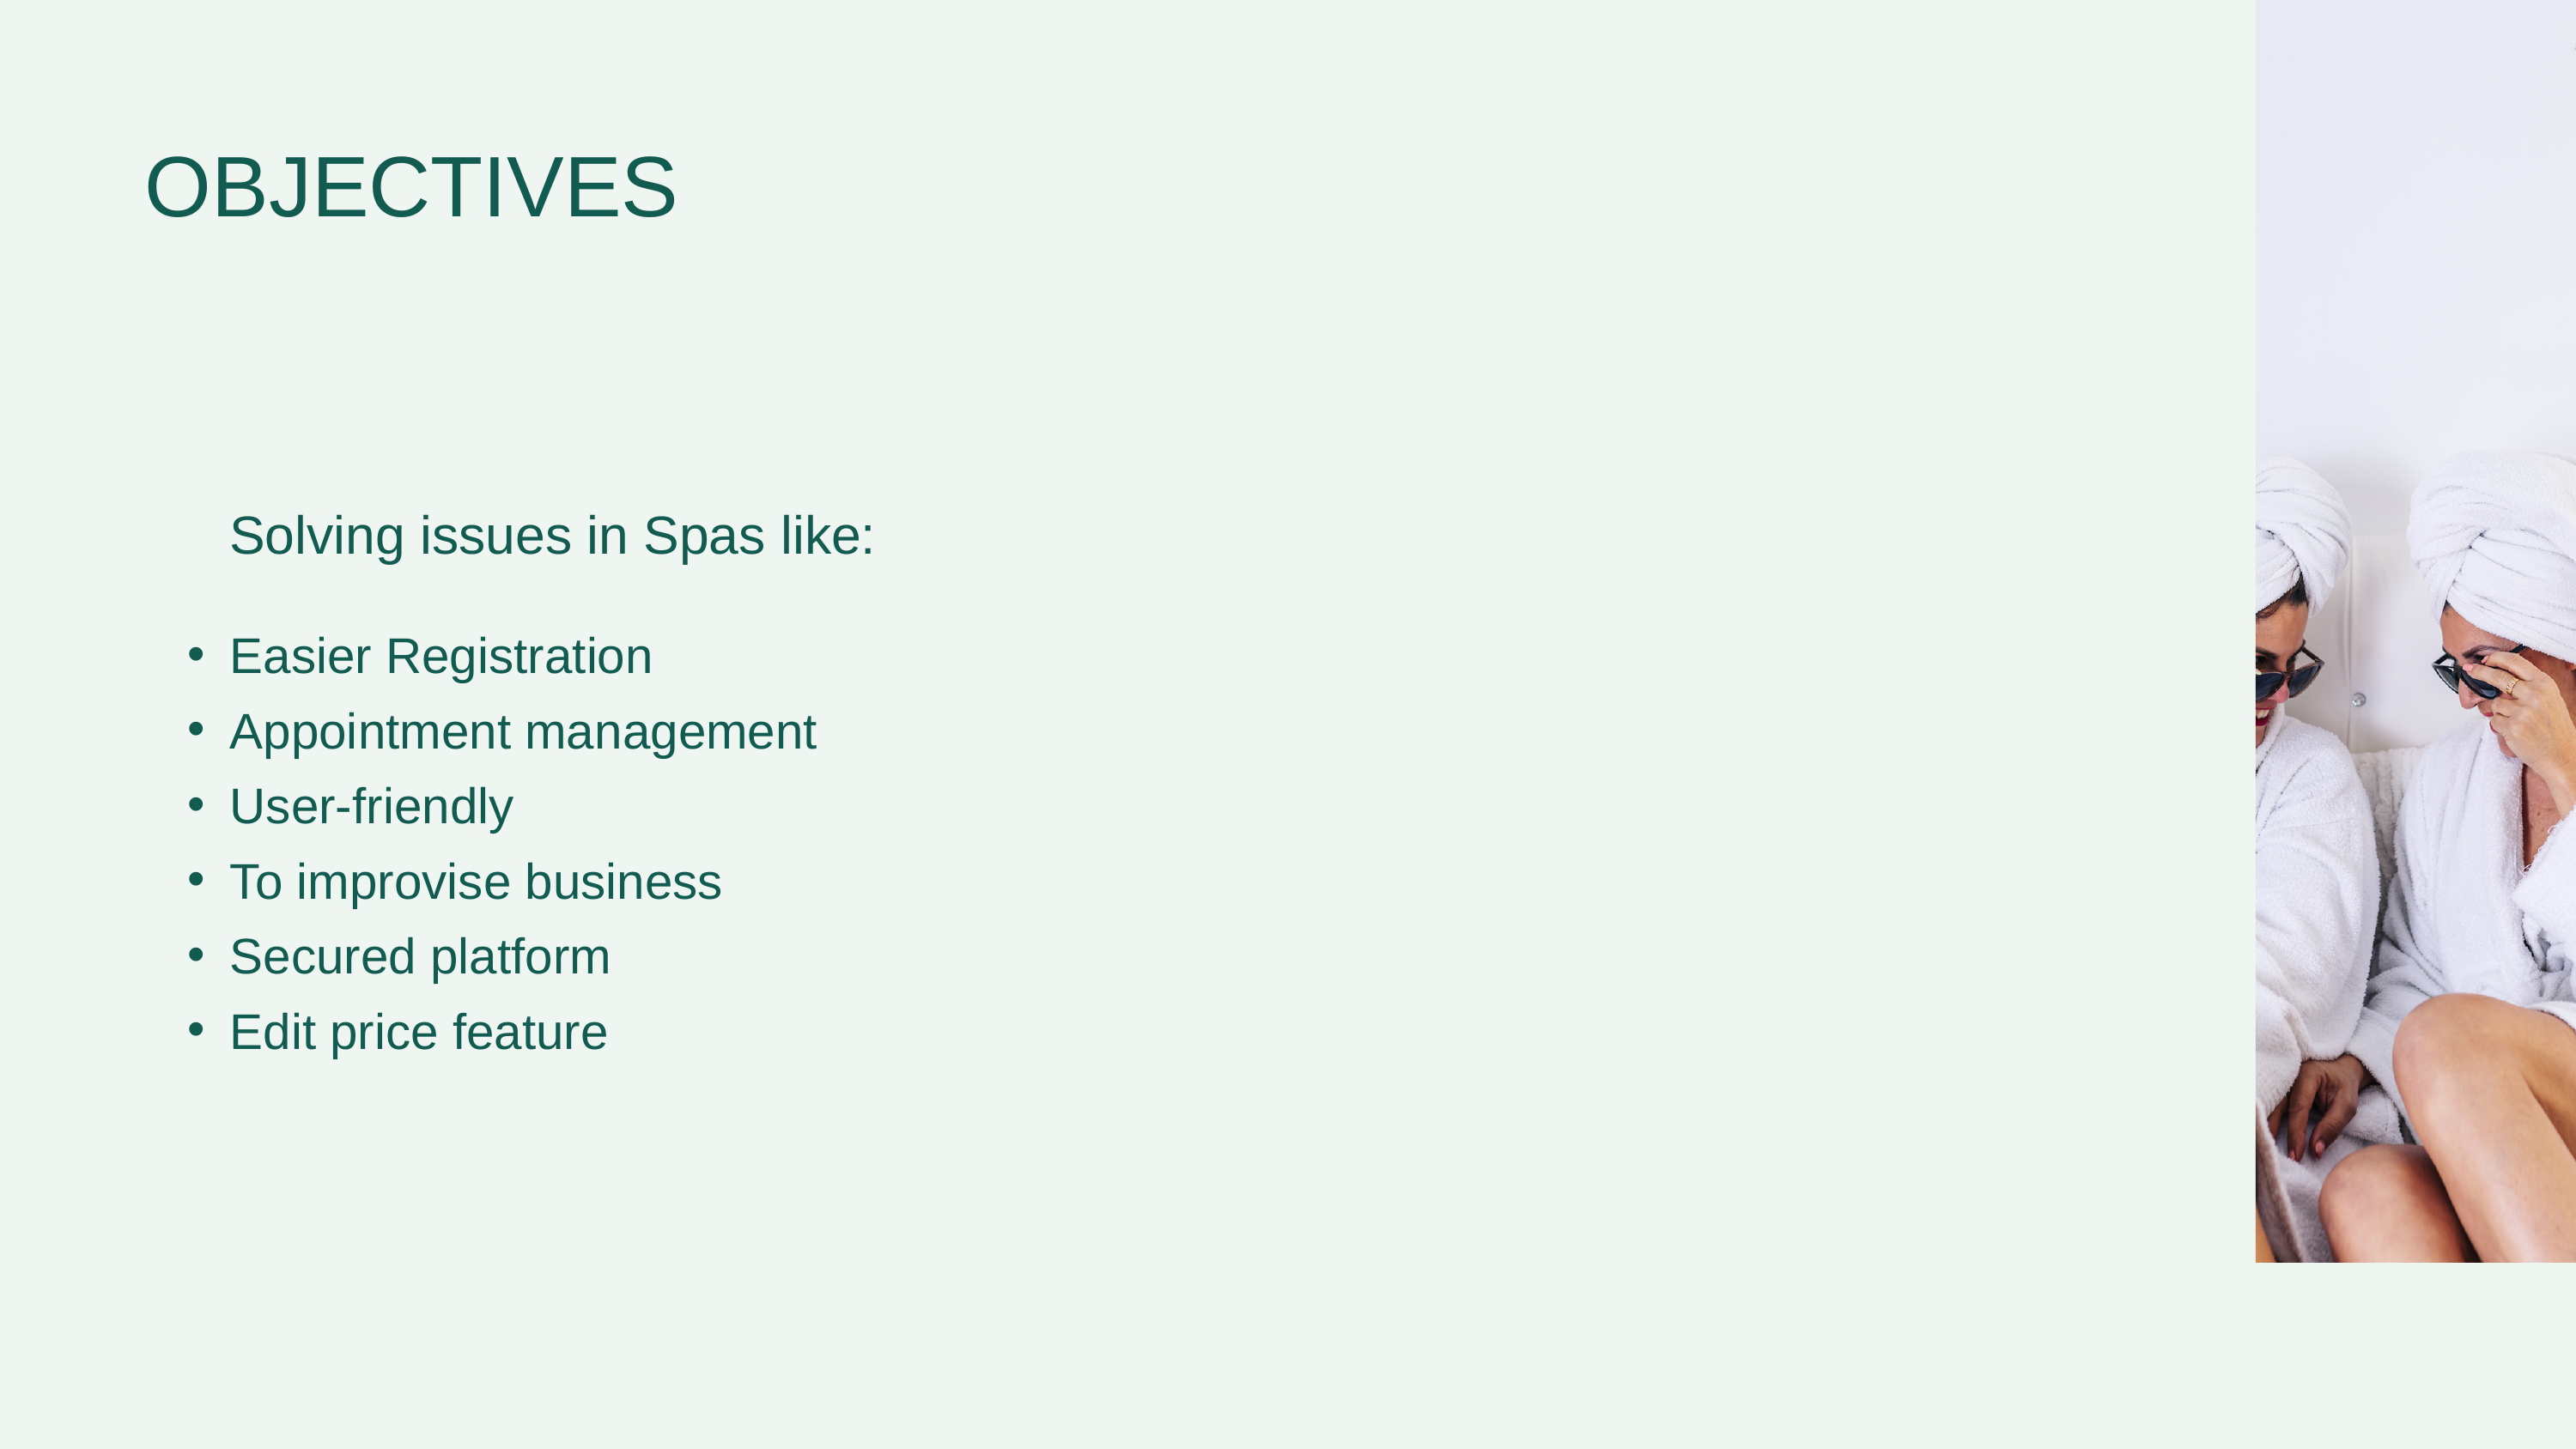

OBJECTIVES
Solving issues in Spas like:
Easier Registration
Appointment management
User-friendly
To improvise business
Secured platform
Edit price feature